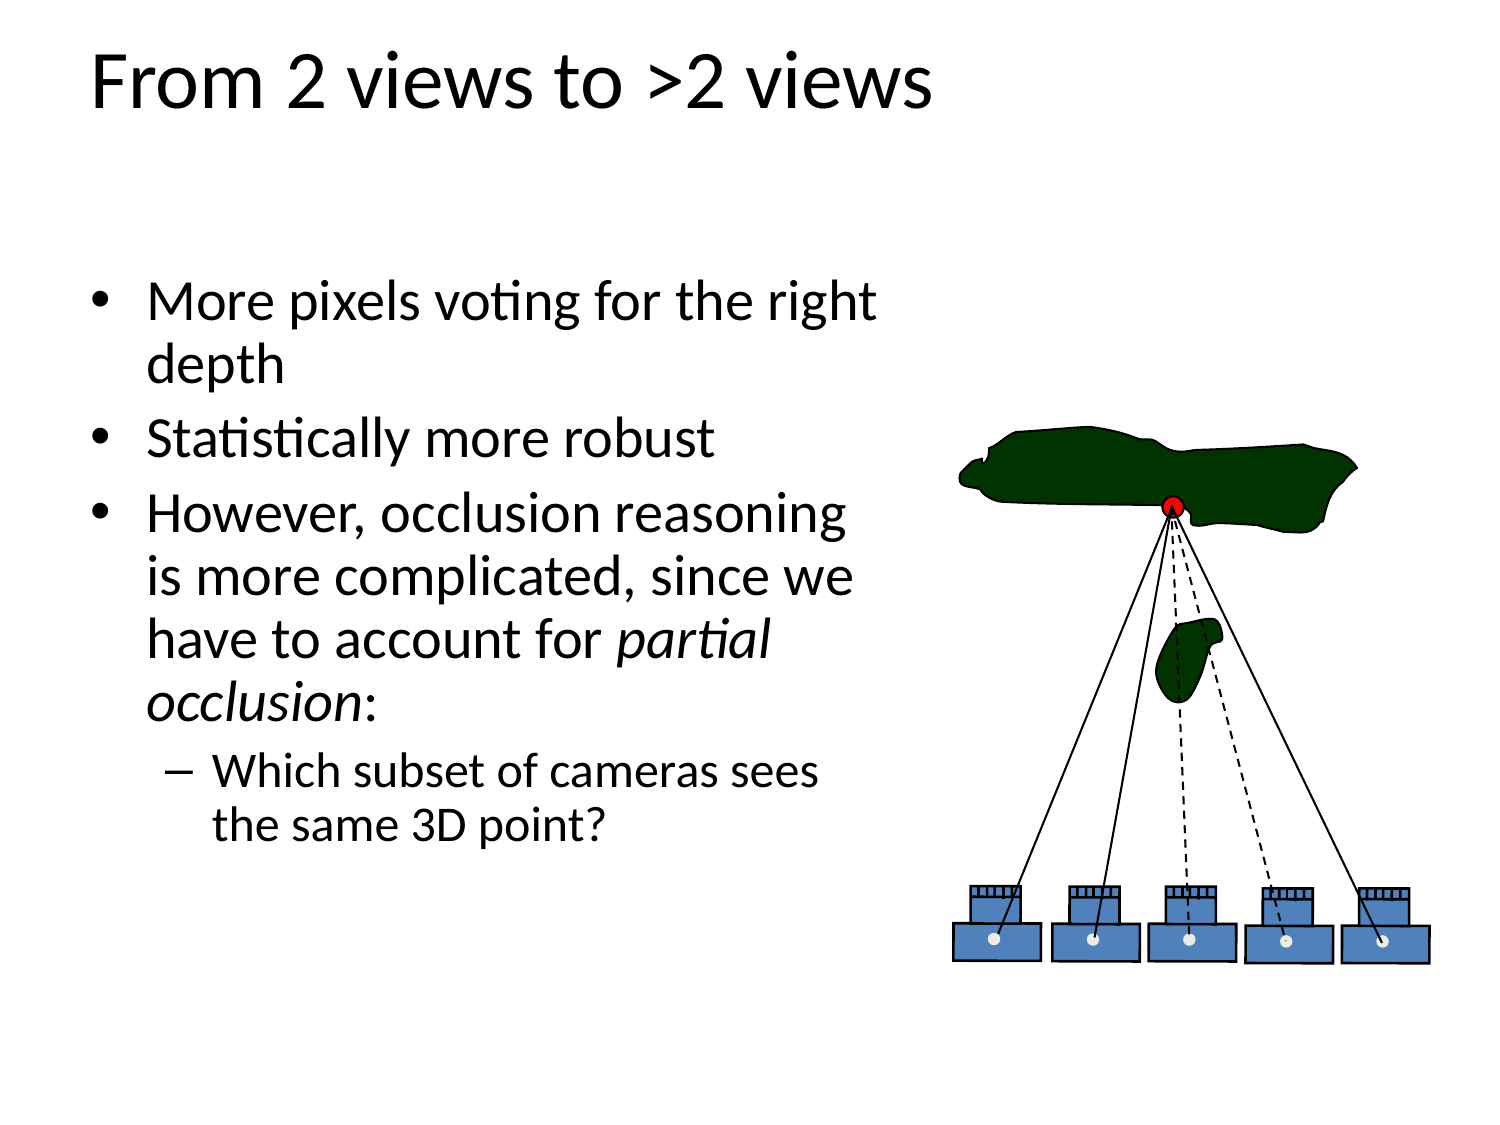

# From 2 views to >2 views
More pixels voting for the right depth
Statistically more robust
However, occlusion reasoning is more complicated, since we have to account for partial occlusion:
Which subset of cameras sees the same 3D point?